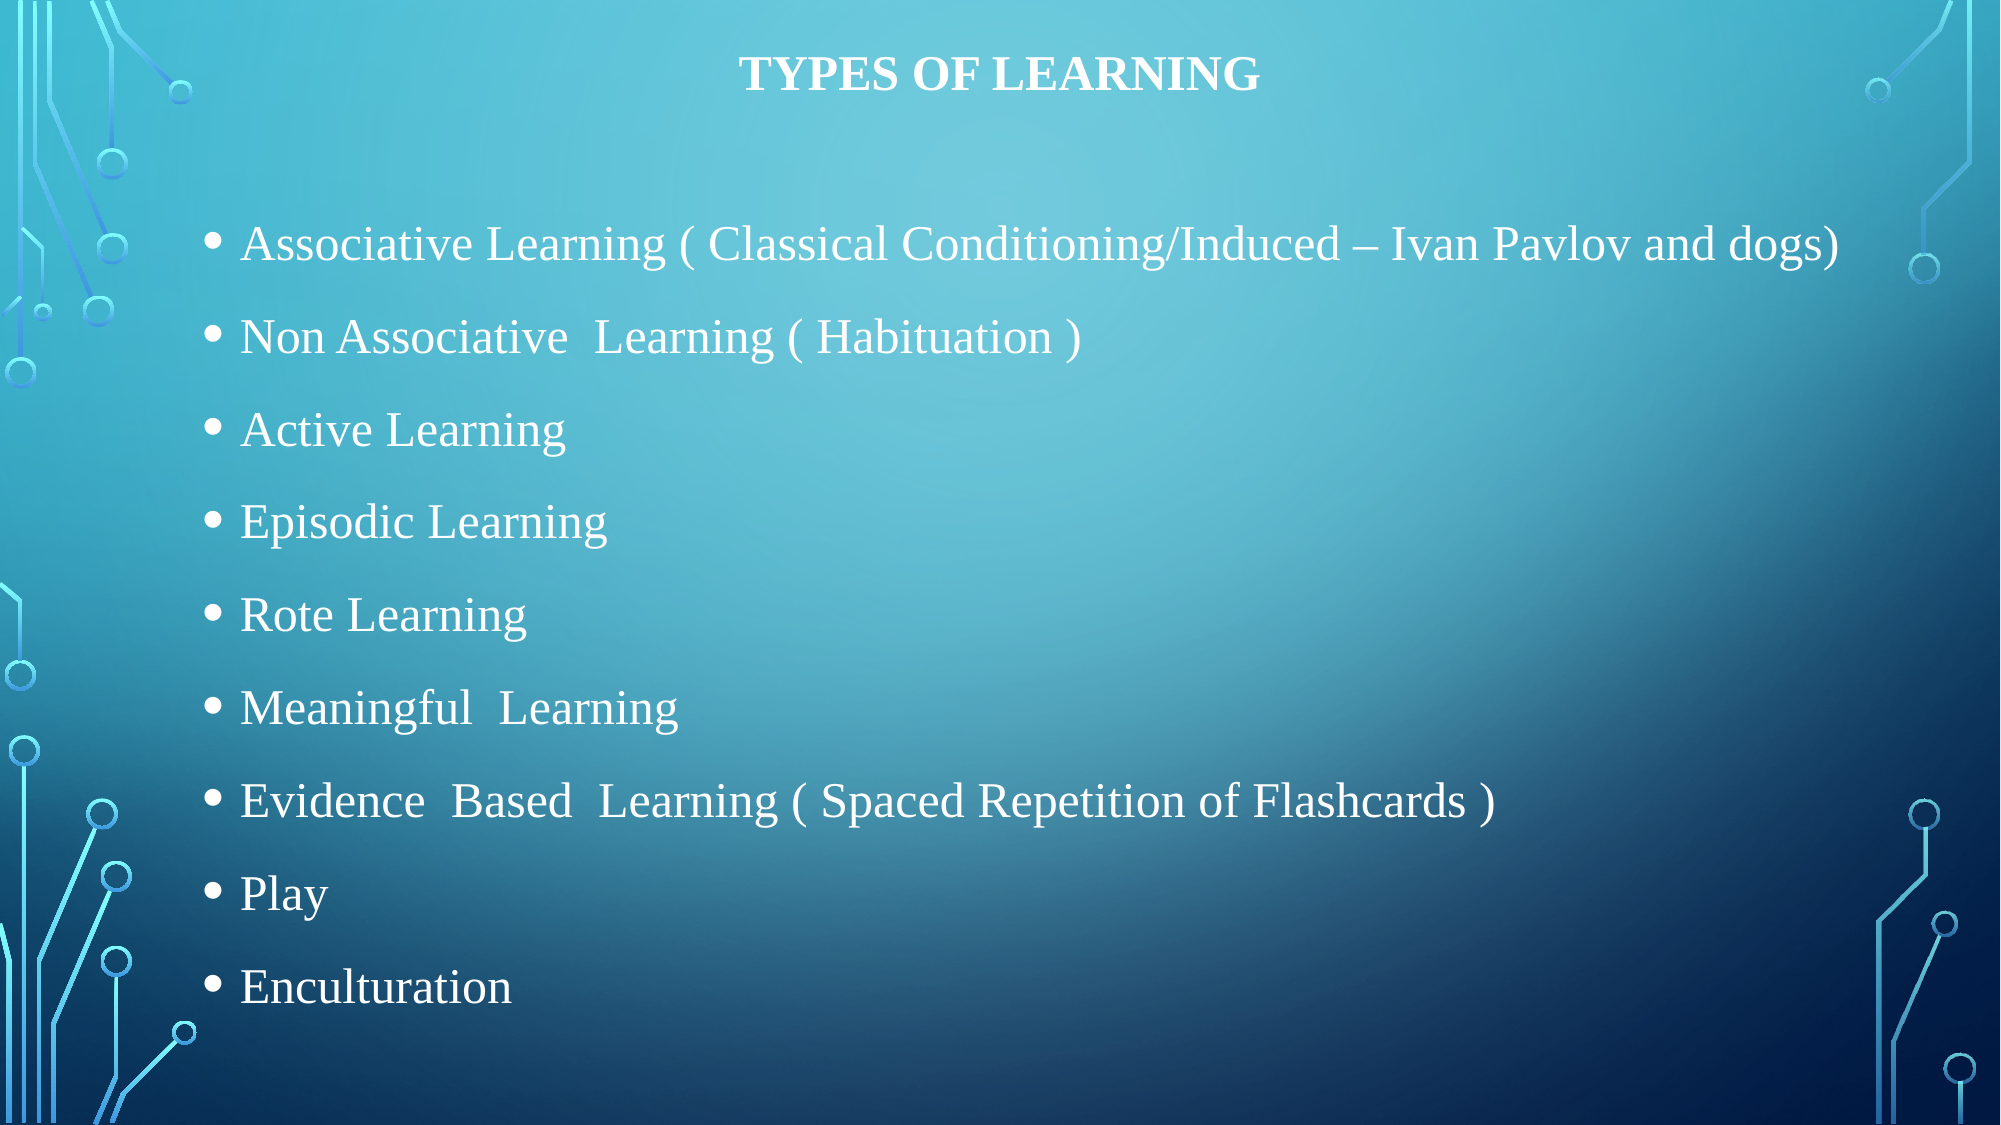

# TYPES of Learning
Associative Learning ( Classical Conditioning/Induced – Ivan Pavlov and dogs)
Non Associative  Learning ( Habituation )
Active Learning
Episodic Learning
Rote Learning
Meaningful  Learning
Evidence  Based  Learning ( Spaced Repetition of Flashcards )
Play
Enculturation